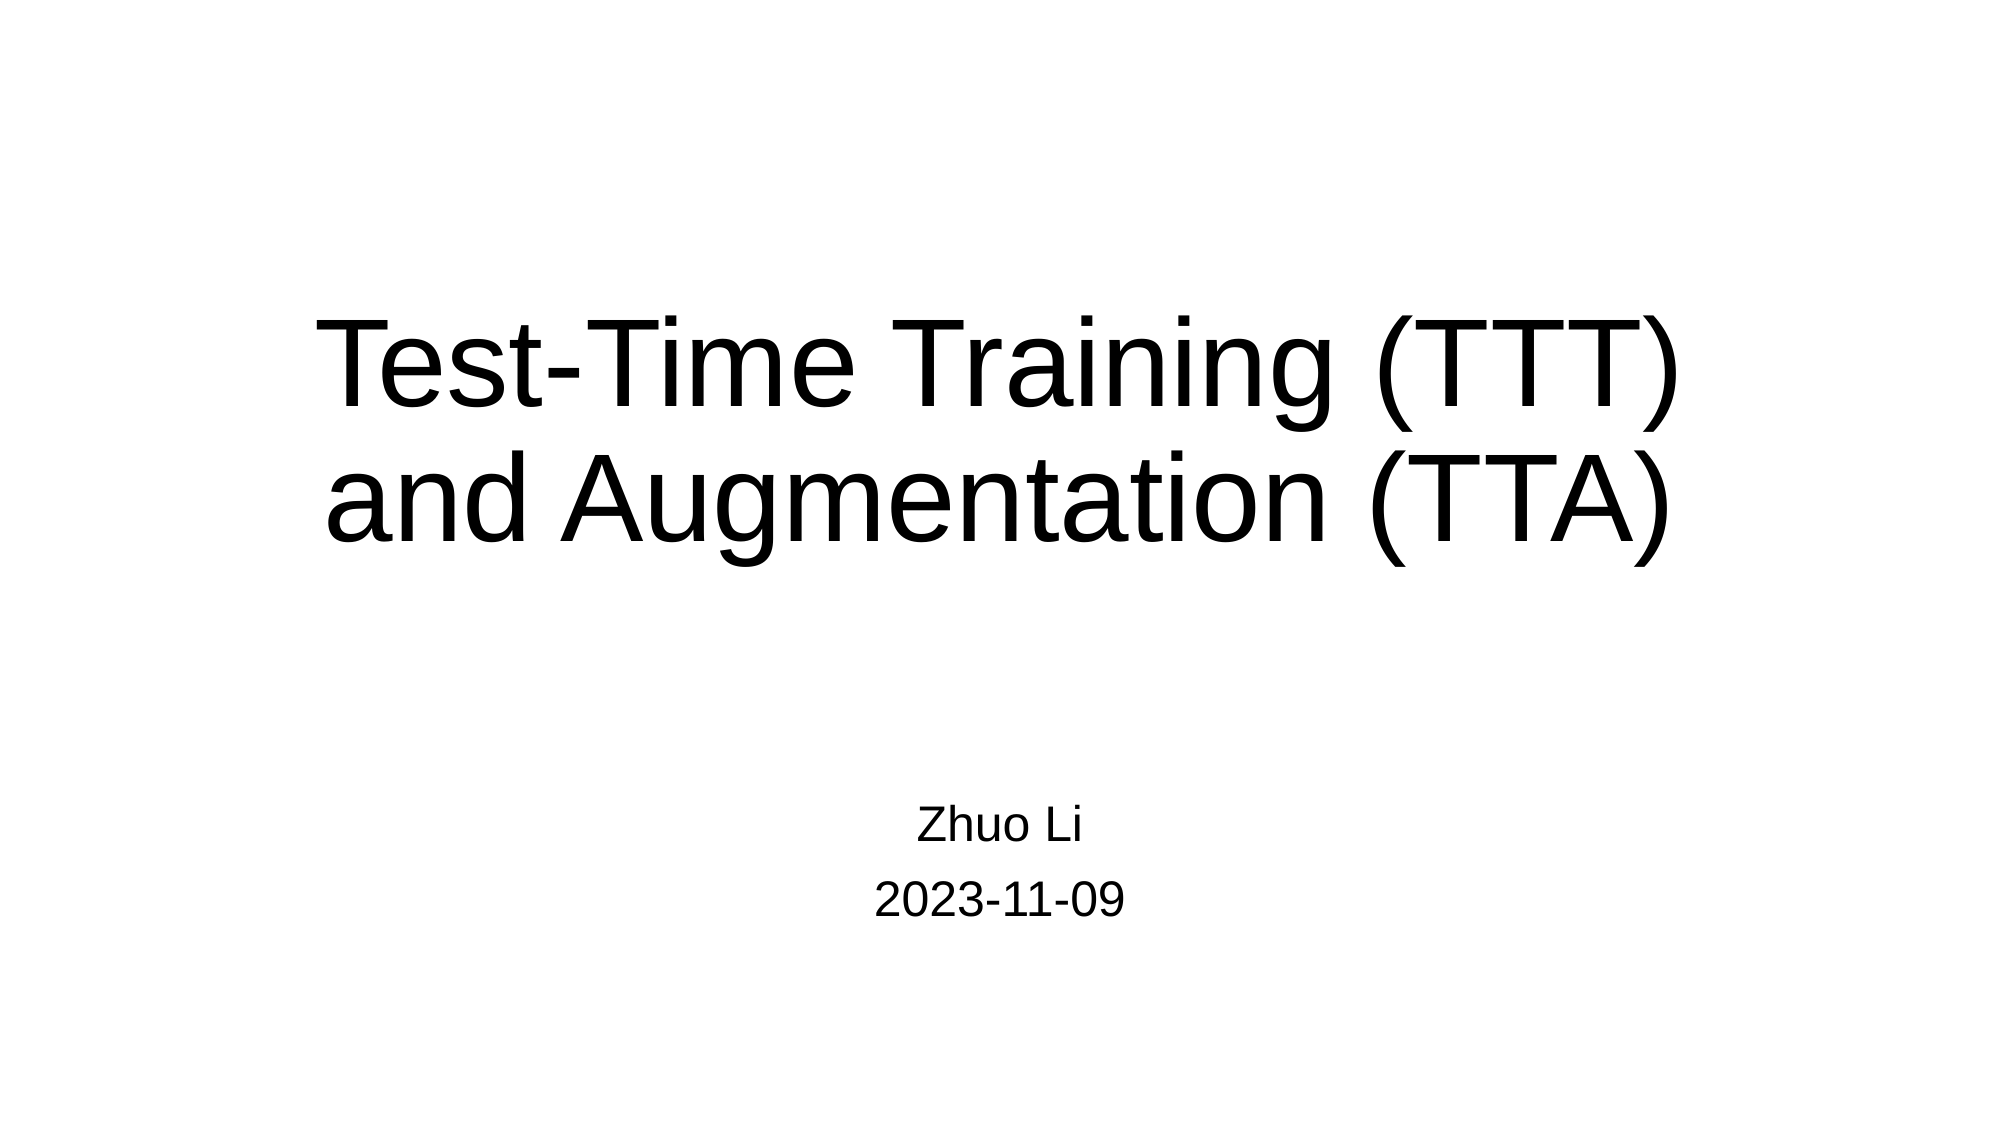

# Test-Time Training (TTT) and Augmentation (TTA)
Zhuo Li
2023-11-09